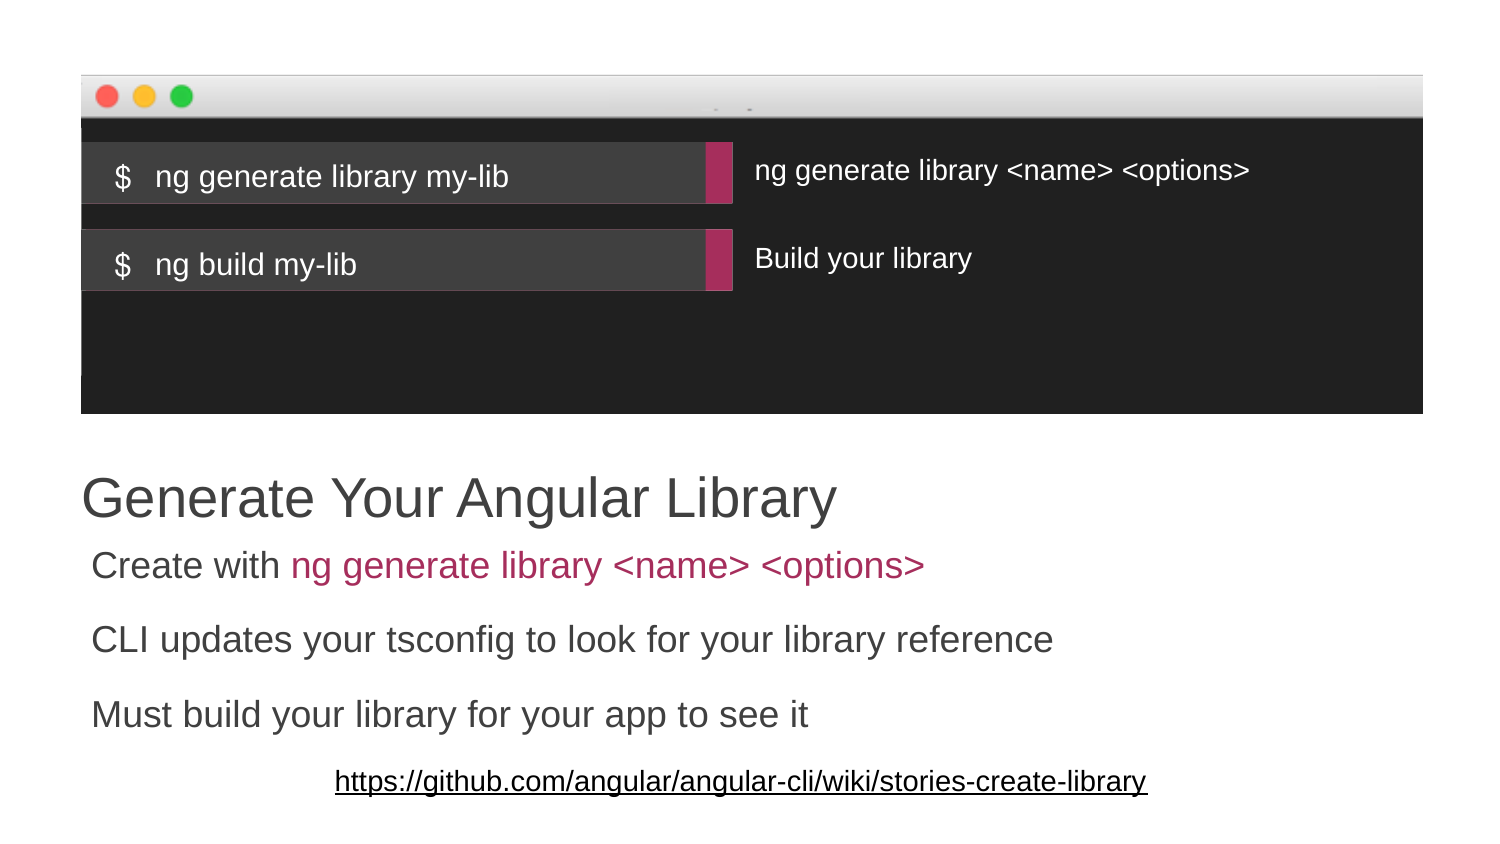

ng generate library <name> <options>
ng generate library my-lib

Build your library
ng build my-lib

# Generate Your Angular Library
Create with ng generate library <name> <options>
CLI updates your tsconfig to look for your library reference
Must build your library for your app to see it

https://github.com/angular/angular-cli/wiki/stories-create-library